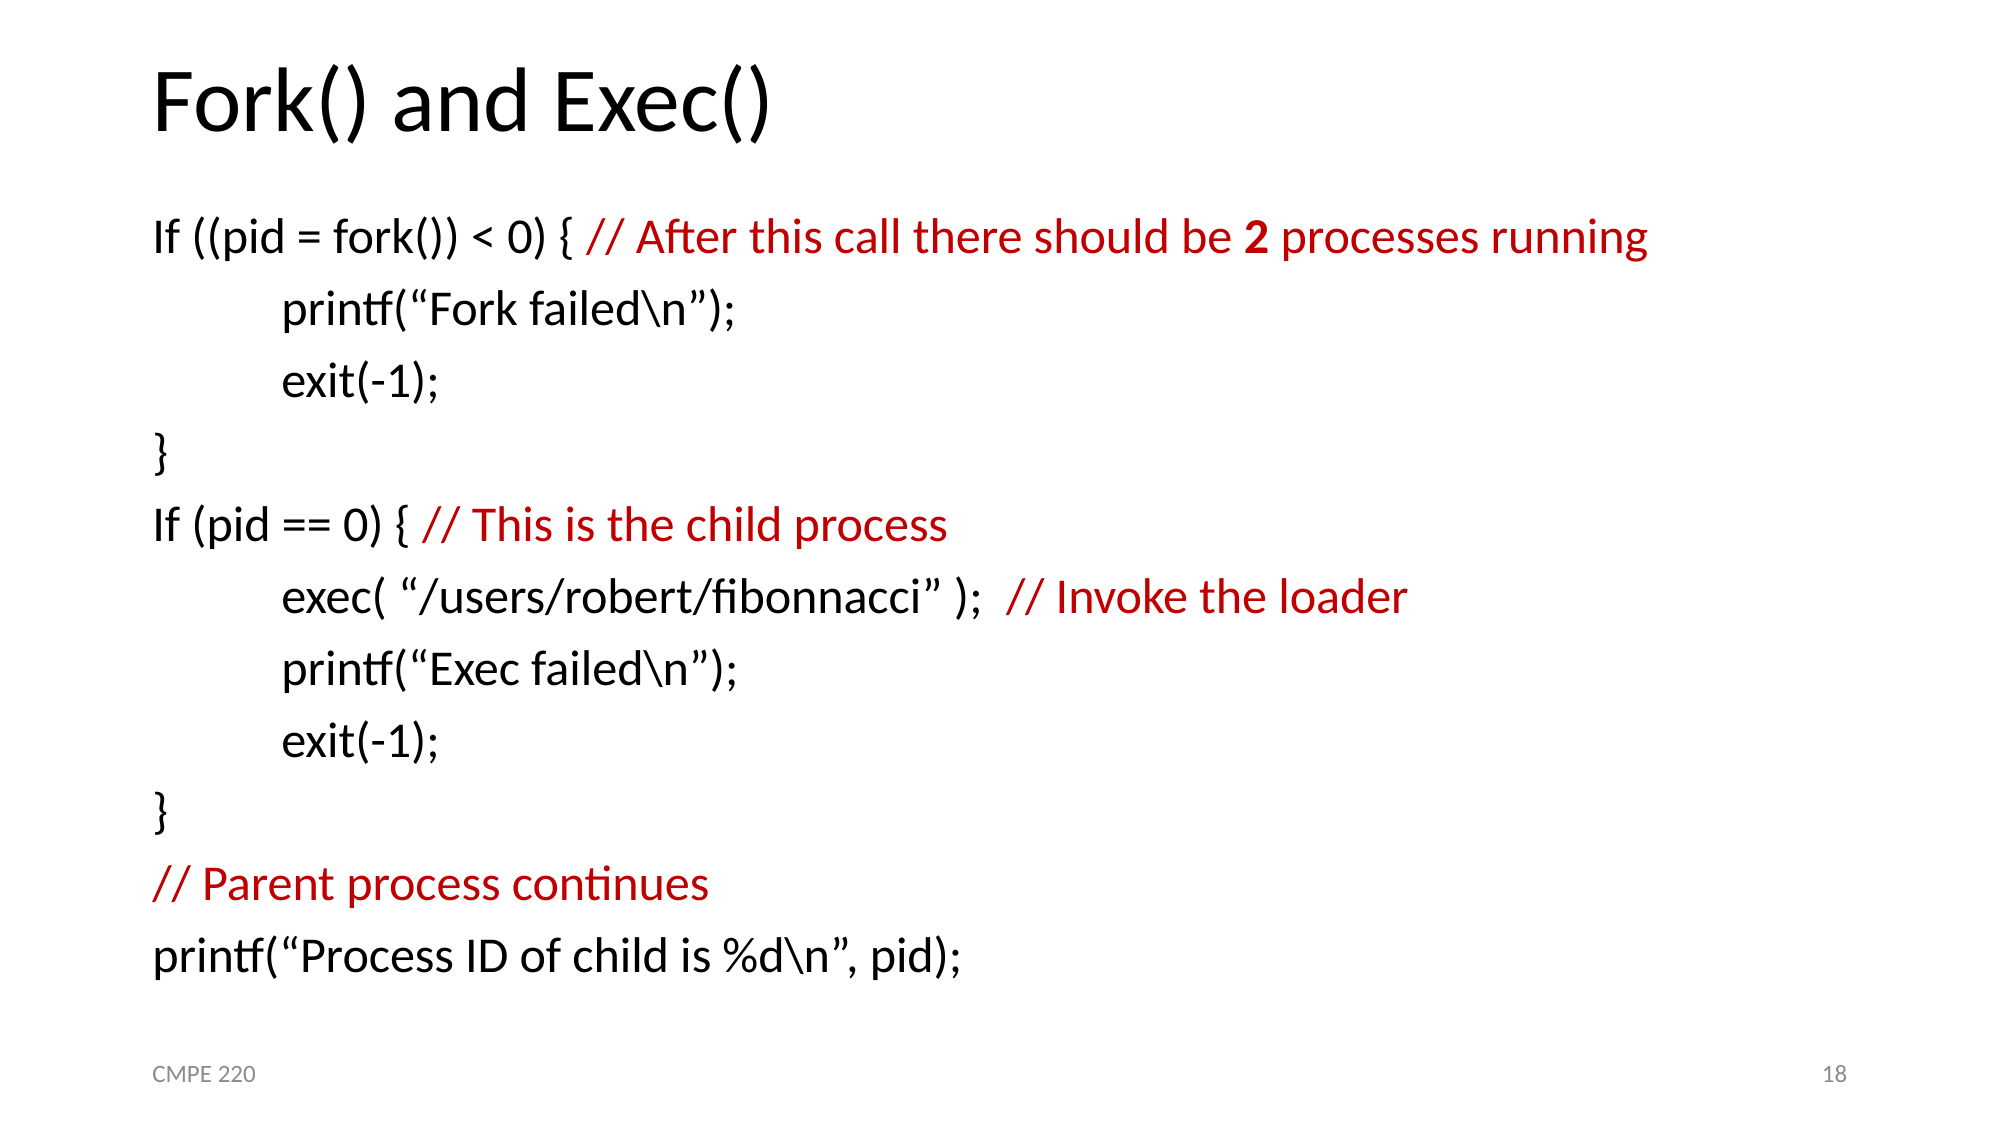

# Fork() and Exec()
If ((pid = fork()) < 0) { // After this call there should be 2 processes running
	printf(“Fork failed\n”);
	exit(-1);
}
If (pid == 0) { // This is the child process
	exec( “/users/robert/fibonnacci” );  // Invoke the loader
	printf(“Exec failed\n”);
	exit(-1);
}
// Parent process continues
printf(“Process ID of child is %d\n”, pid);

CMPE 220
18